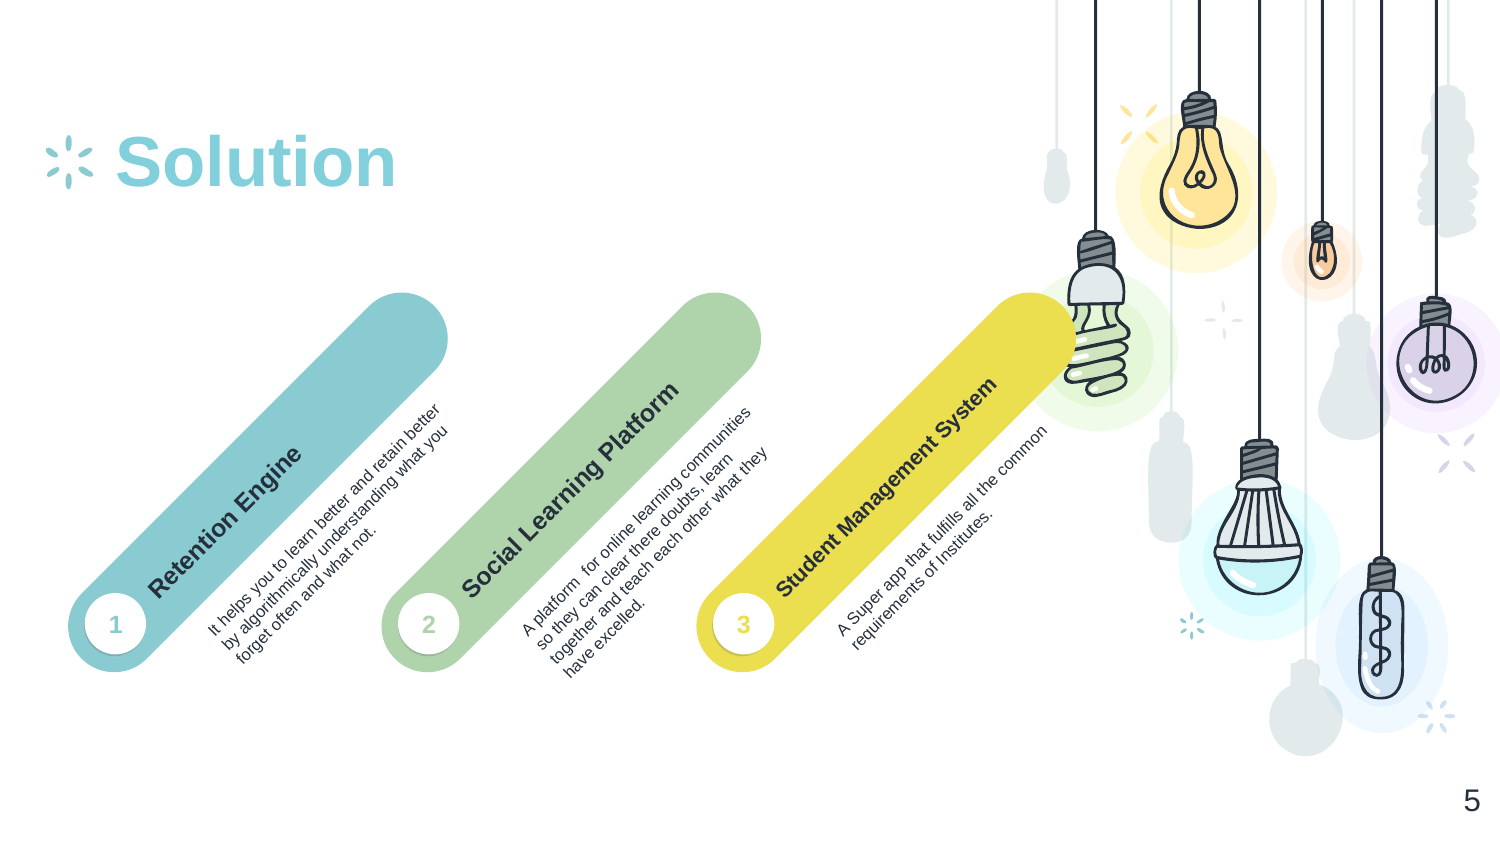

# Solution

Retention Engine
It helps you to learn better and retain better by algorithmically understanding what you forget often and what not.
1

Social Learning Platform
A platform  for online learning communities so they can clear there doubts, learn together and teach each other what they have excelled.
2

Student Management System
A Super app that fulfills all the common requirements of Institutes.
3
5